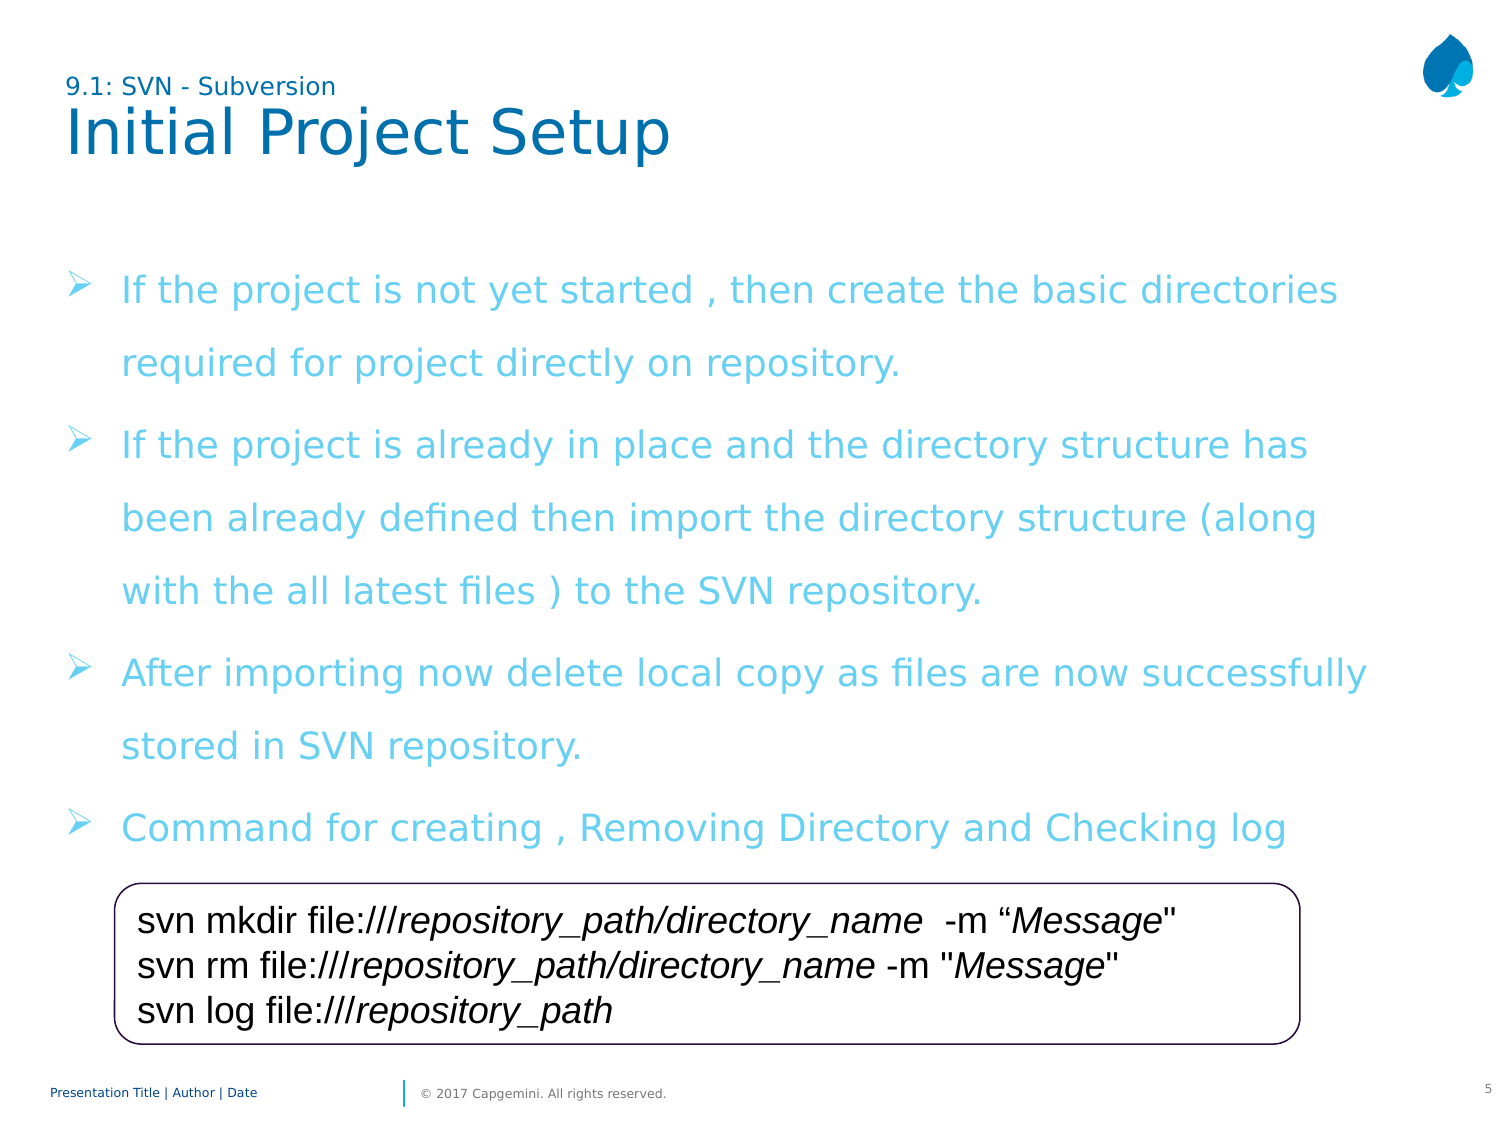

# 9.1: SVN - Subversion Initial Project Setup
If the project is not yet started , then create the basic directories required for project directly on repository.
If the project is already in place and the directory structure has been already defined then import the directory structure (along with the all latest files ) to the SVN repository.
After importing now delete local copy as files are now successfully stored in SVN repository.
Command for creating , Removing Directory and Checking log
svn mkdir file:///repository_path/directory_name  -m “Message"
svn rm file:///repository_path/directory_name -m "Message"
svn log file:///repository_path